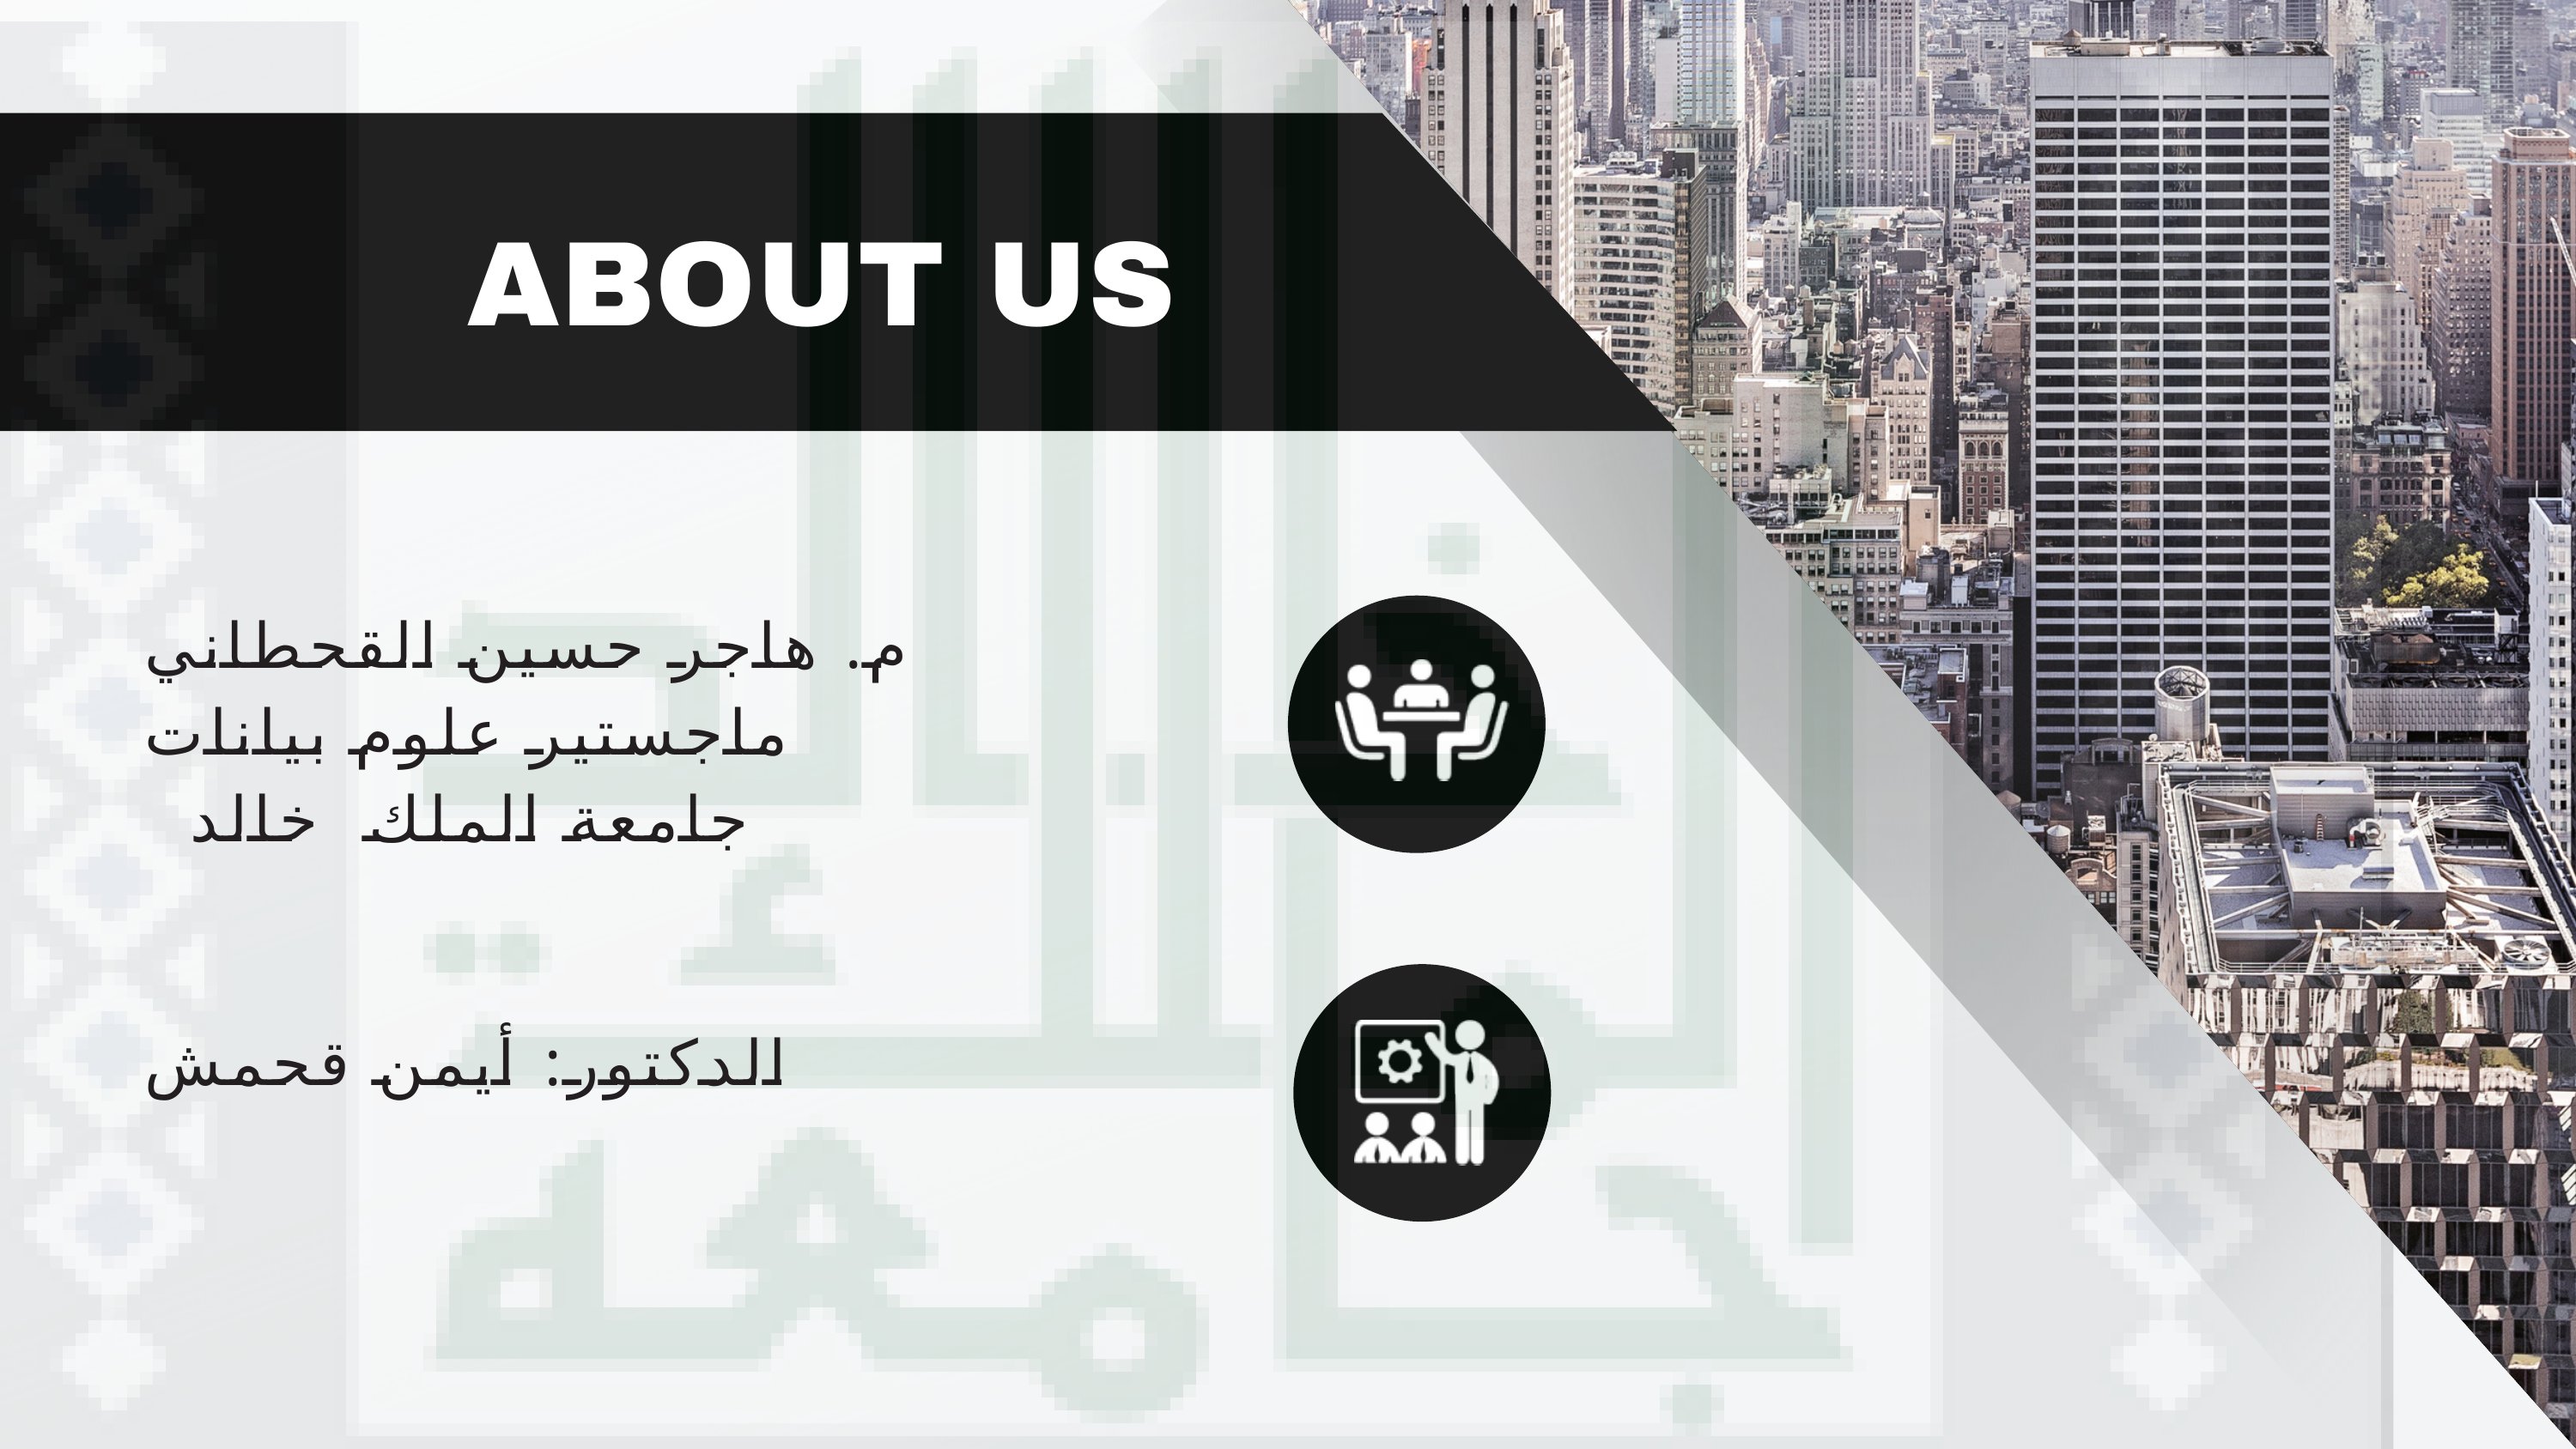

ABOUT US
م. هاجر حسين القحطاني
ماجستير علوم بيانات
  جامعة الملك  خالد

الدكتور: أيمن قحمش